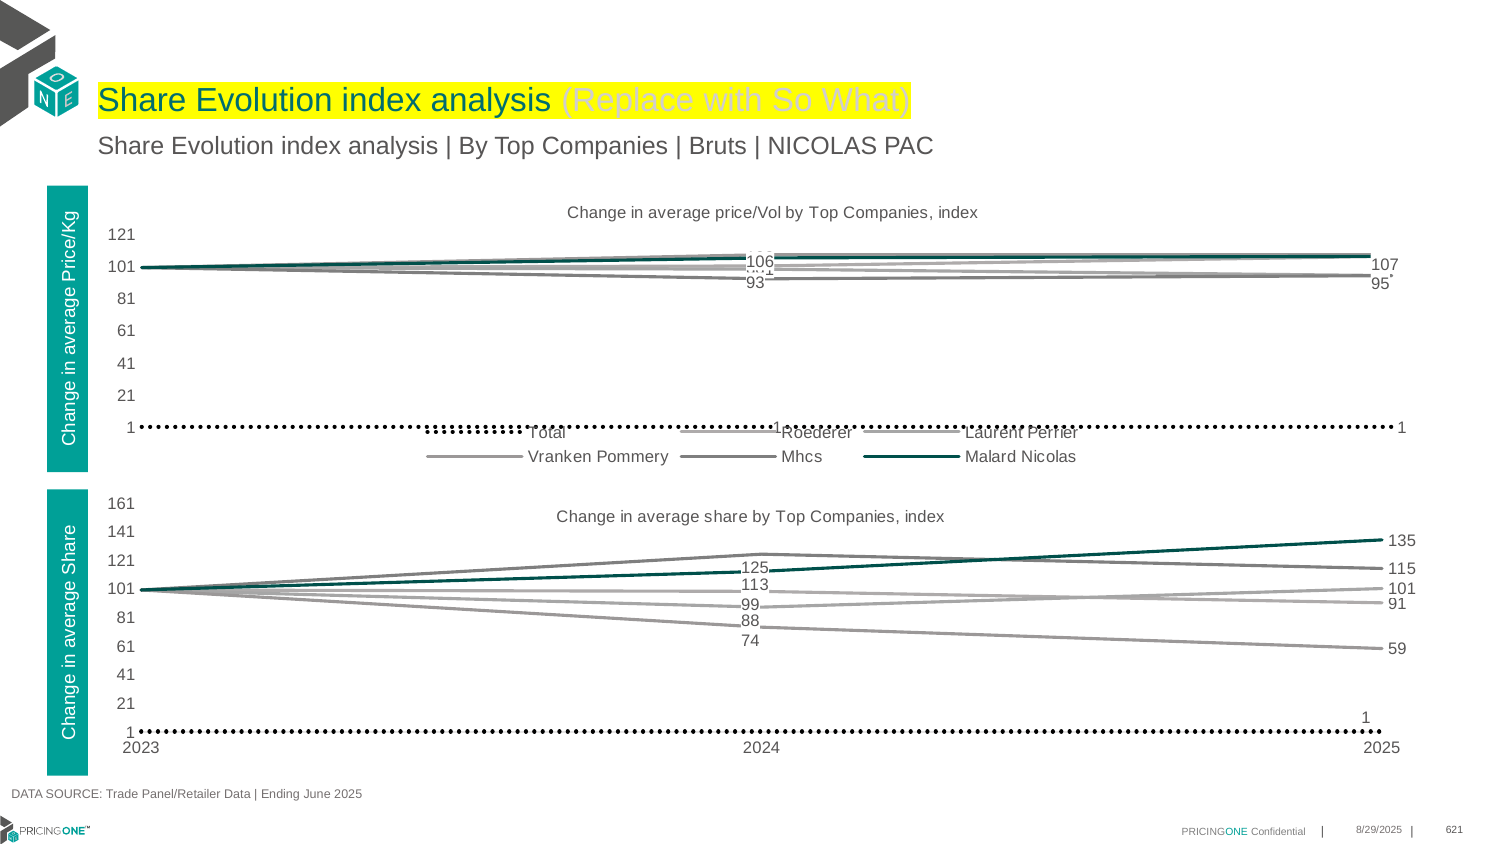

# Share Evolution index analysis (Replace with So What)
Share Evolution index analysis | By Top Companies | Bruts | NICOLAS PAC

### Chart: Change in average price/Vol by Top Companies, index

| Category | Total | Roederer | Laurent Perrier | Vranken Pommery | Mhcs | Malard Nicolas |
|---|---|---|---|---|---|---|
| 2023 | 1.0 | 100.0 | 100.0 | 100.0 | 100.0 | 100.0 |
| 2024 | 1.0402098246083498 | 101.0 | 99.0 | 108.0 | 93.0 | 106.0 |
| 2025 | 1.035229835075969 | 107.0 | 95.0 | 108.0 | 95.0 | 107.0 |
Change in average Price/Kg

### Chart: Change in average share by Top Companies, index

| Category | Total | Roederer | Laurent Perrier | Vranken Pommery | Mhcs | Malard Nicolas |
|---|---|---|---|---|---|---|
| 2023 | 1.0 | 100.0 | 100.0 | 100.0 | 100.0 | 100.0 |
| 2024 | 1.0 | 99.0 | 88.0 | 74.0 | 125.0 | 113.0 |
| 2025 | 1.0 | 91.0 | 101.0 | 59.0 | 115.0 | 135.0 |
Change in average Share
DATA SOURCE: Trade Panel/Retailer Data | Ending June 2025

8/29/2025
621